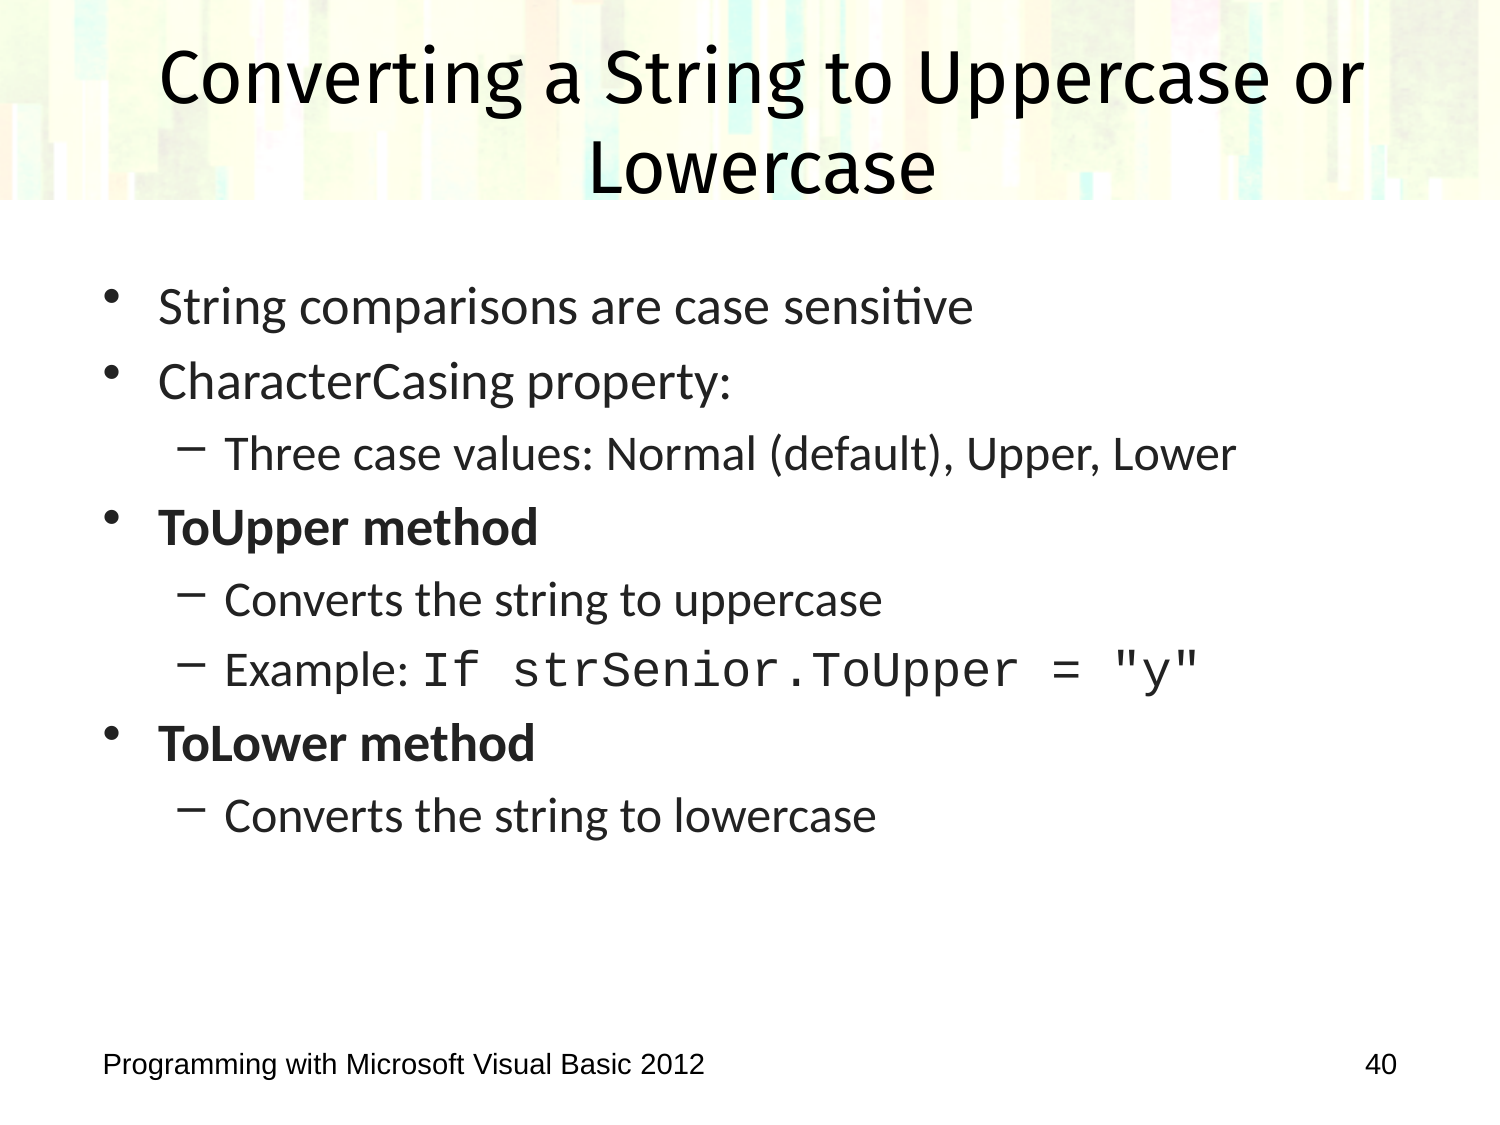

# Converting a String to Uppercase or Lowercase
String comparisons are case sensitive
CharacterCasing property:
Three case values: Normal (default), Upper, Lower
ToUpper method
Converts the string to uppercase
Example: If strSenior.ToUpper = "y"
ToLower method
Converts the string to lowercase
Programming with Microsoft Visual Basic 2012
40